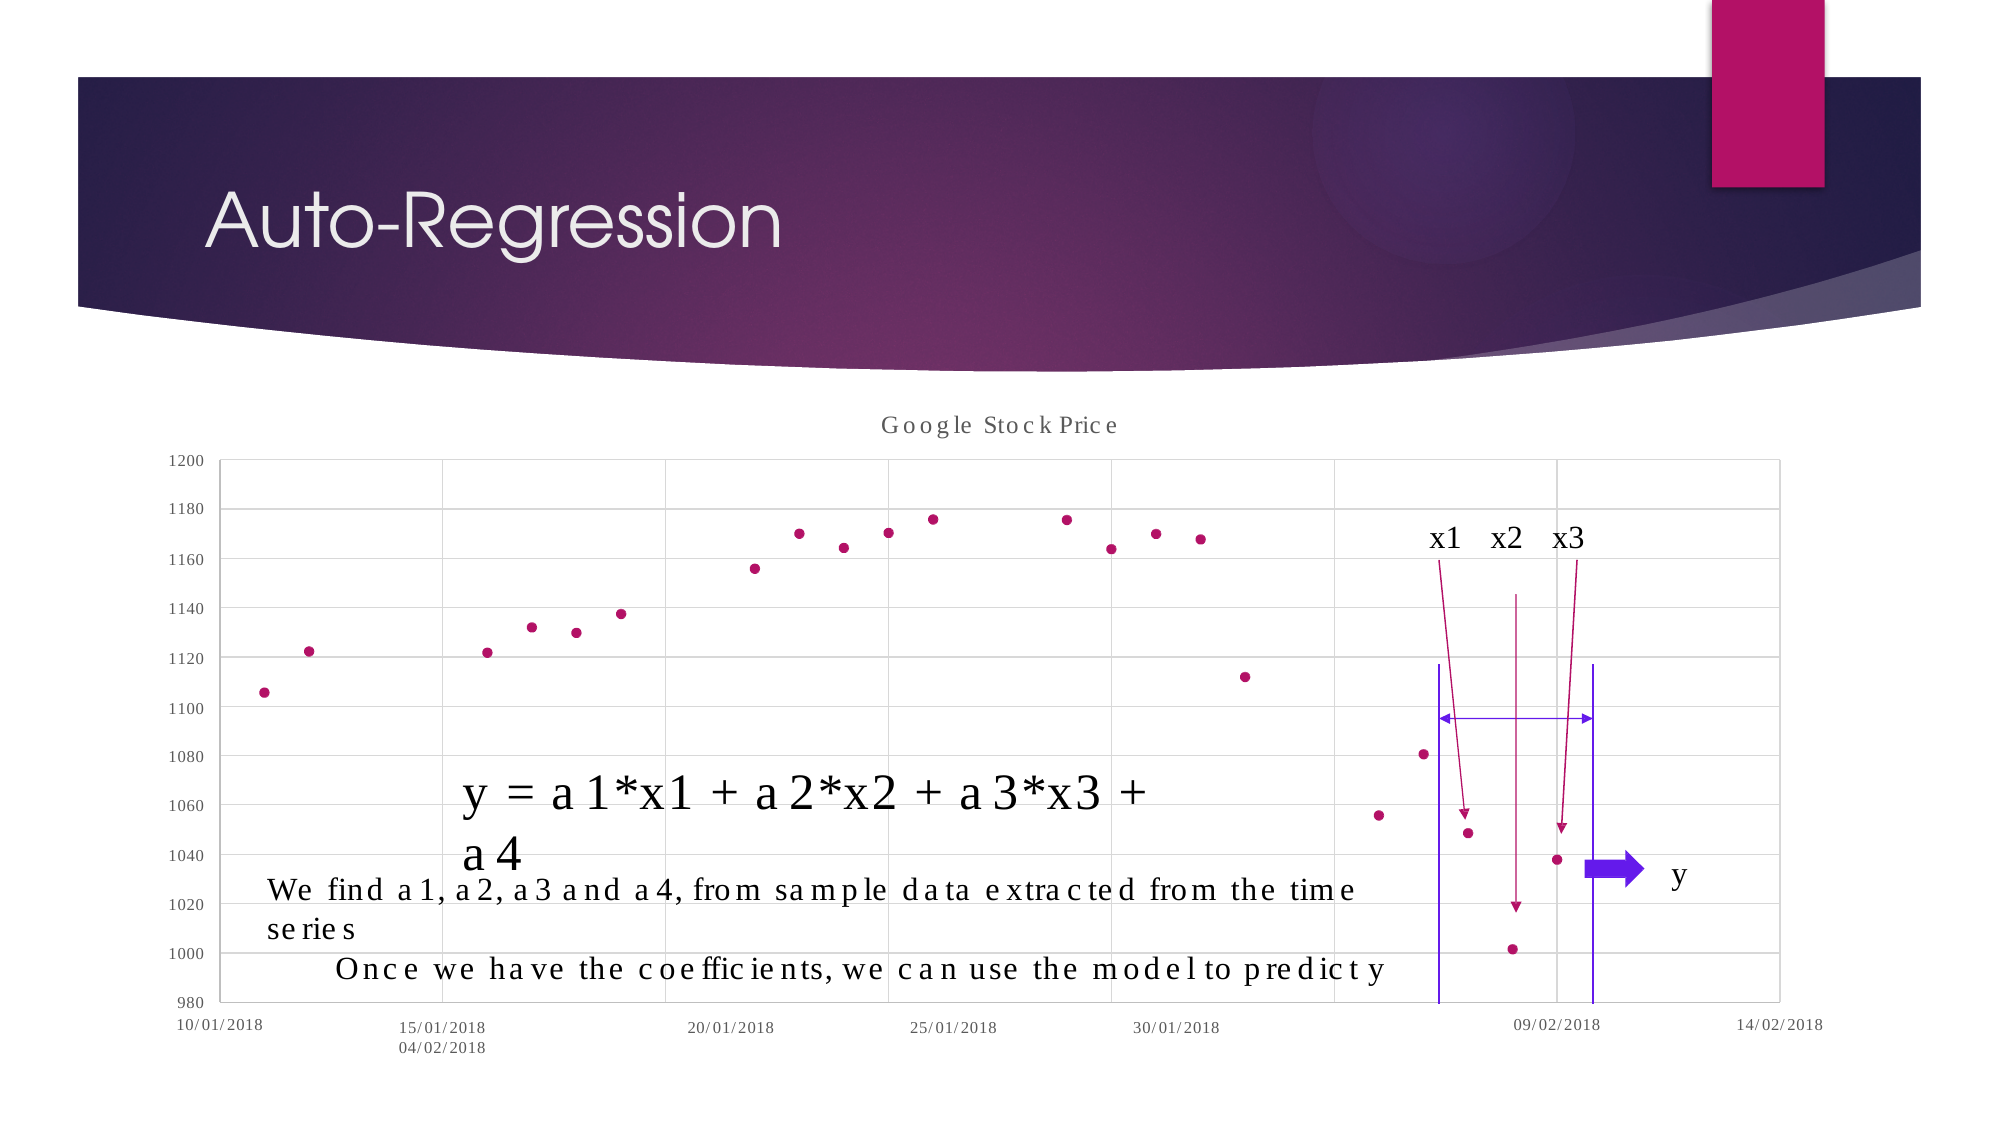

# Auto-Regression
Google Stock Price
1200

1180
x1	x2	x3

1160

1140

1120

1100

1080

y = a1*x1 + a2*x2 + a3*x3 + a4
1060

1040

y

We find a1, a2, a3 and a4, from sample data extracted from the time series
1020

1000

Once we have the coefficients, we can use the model to predict y

15/01/2018	20/01/2018	25/01/2018	30/01/2018	04/02/2018

980

10/01/2018
09/02/2018
14/02/2018